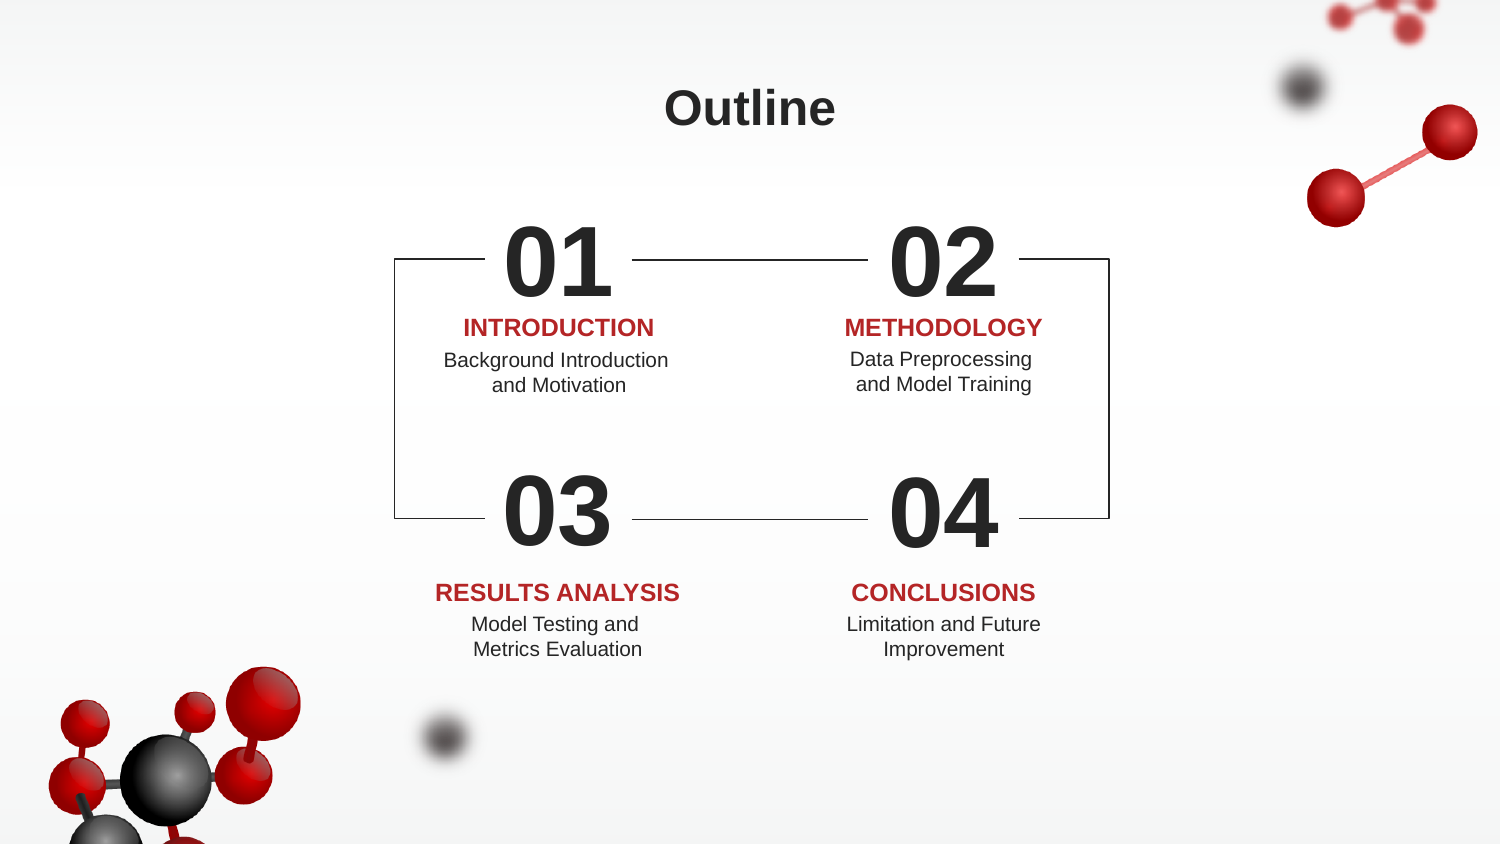

Outline
02
01

# INTRODUCTION
METHODOLOGY
Data Preprocessing
and Model Training
Background Introduction
and Motivation
03
04
RESULTS ANALYSIS
CONCLUSIONS
Model Testing and
Metrics Evaluation
Limitation and Future
Improvement